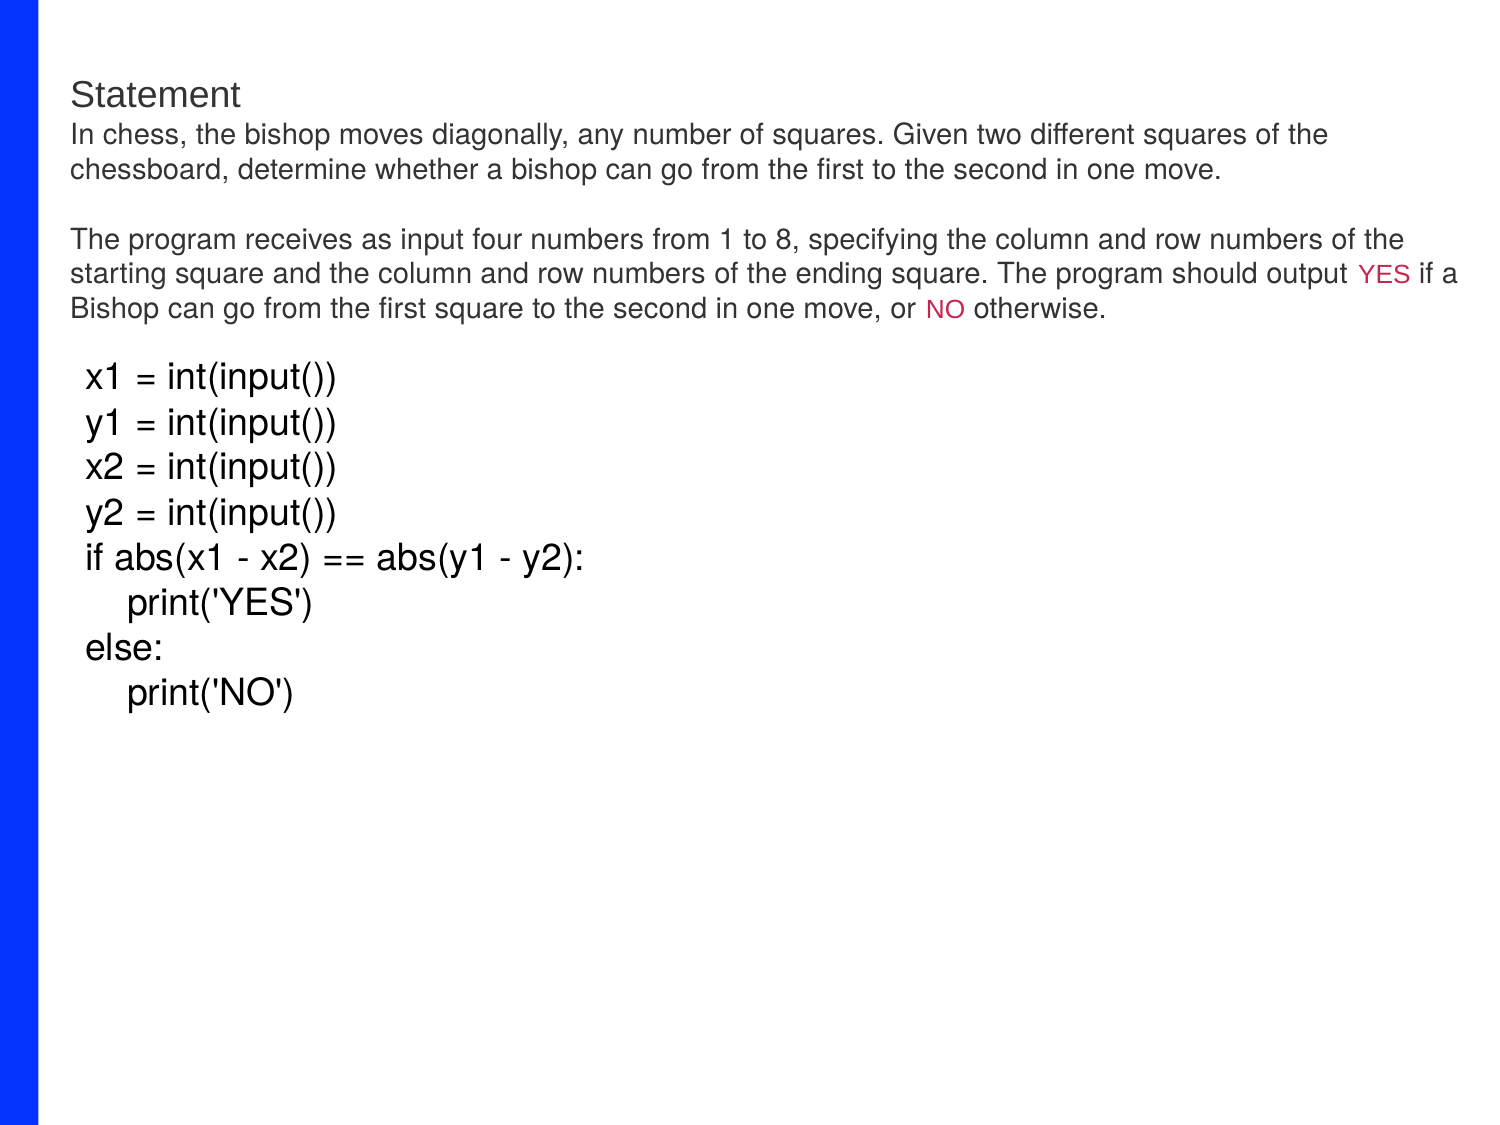

Statement
In chess, the bishop moves diagonally, any number of squares. Given two different squares of the chessboard, determine whether a bishop can go from the first to the second in one move.

The program receives as input four numbers from 1 to 8, specifying the column and row numbers of the starting square and the column and row numbers of the ending square. The program should output YES if a Bishop can go from the first square to the second in one move, or NO otherwise.
x1 = int(input())
y1 = int(input())
x2 = int(input())
y2 = int(input())
if abs(x1 - x2) == abs(y1 - y2):
    print('YES')
else:
    print('NO')